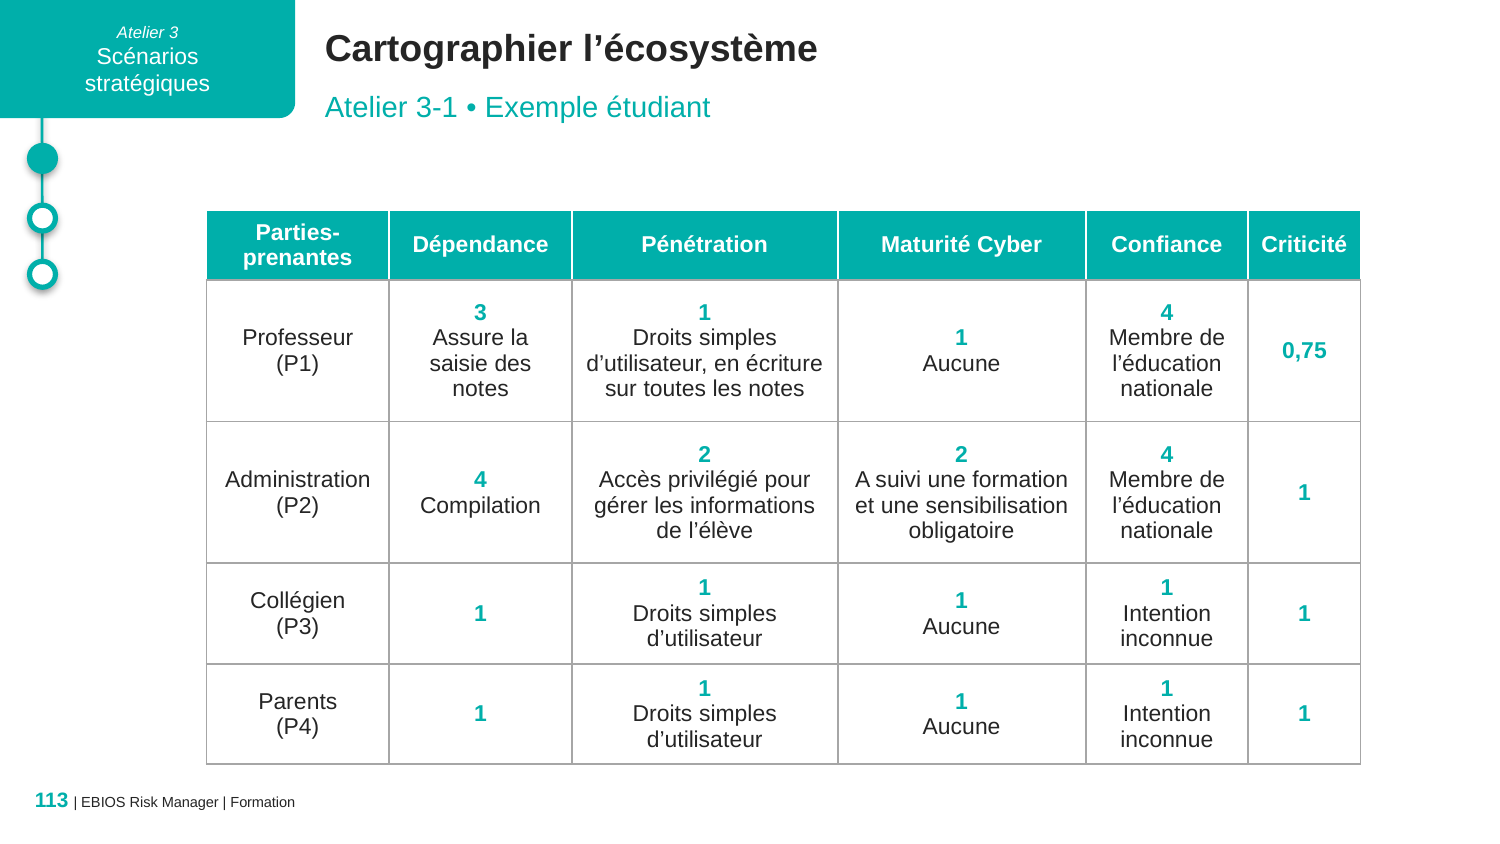

Cartographier l’écosystème
Atelier 3-1 • Exemple étudiant
| Parties-prenantes | Dépendance | Pénétration | Maturité Cyber | Confiance | Criticité |
| --- | --- | --- | --- | --- | --- |
| Professeur (P1) | 3 Assure la saisie des notes | 1 Droits simples d’utilisateur, en écriture sur toutes les notes | 1 Aucune | 4 Membre de l’éducation nationale | 0,75 |
| Administration (P2) | 4 Compilation | 2 Accès privilégié pour gérer les informations de l’élève | 2 A suivi une formation et une sensibilisation obligatoire | 4 Membre de l’éducation nationale | 1 |
| Collégien (P3) | 1 | 1 Droits simples d’utilisateur | 1 Aucune | 1 Intention inconnue | 1 |
| Parents (P4) | 1 | 1 Droits simples d’utilisateur | 1 Aucune | 1 Intention inconnue | 1 |